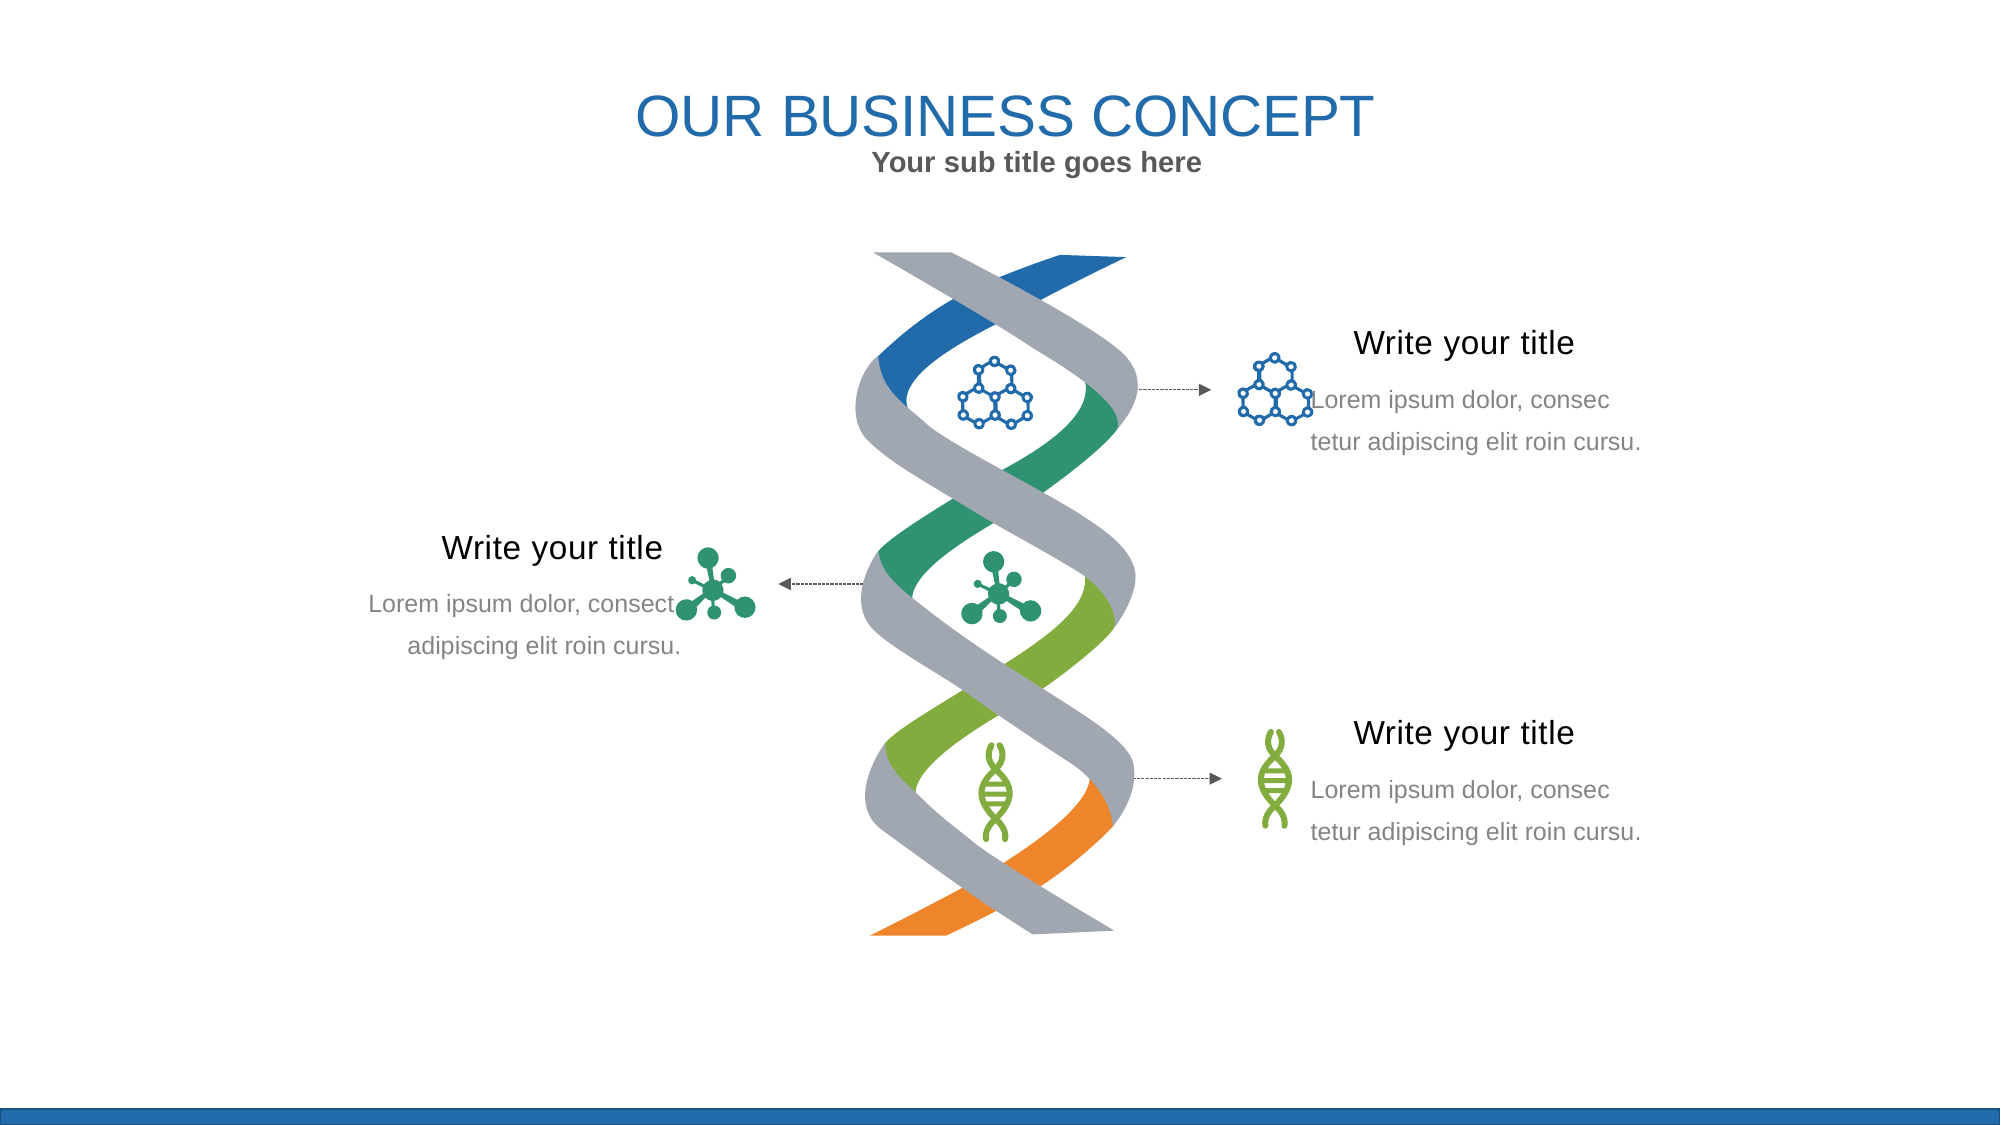

OUR BUSINESS CONCEPT
Your sub title goes here

Write your title
Lorem ipsum dolor, consec
tetur adipiscing elit roin cursu.

Write your title

Lorem ipsum dolor, consect
adipiscing elit roin cursu.
Write your title
Lorem ipsum dolor, consec
tetur adipiscing elit roin cursu.